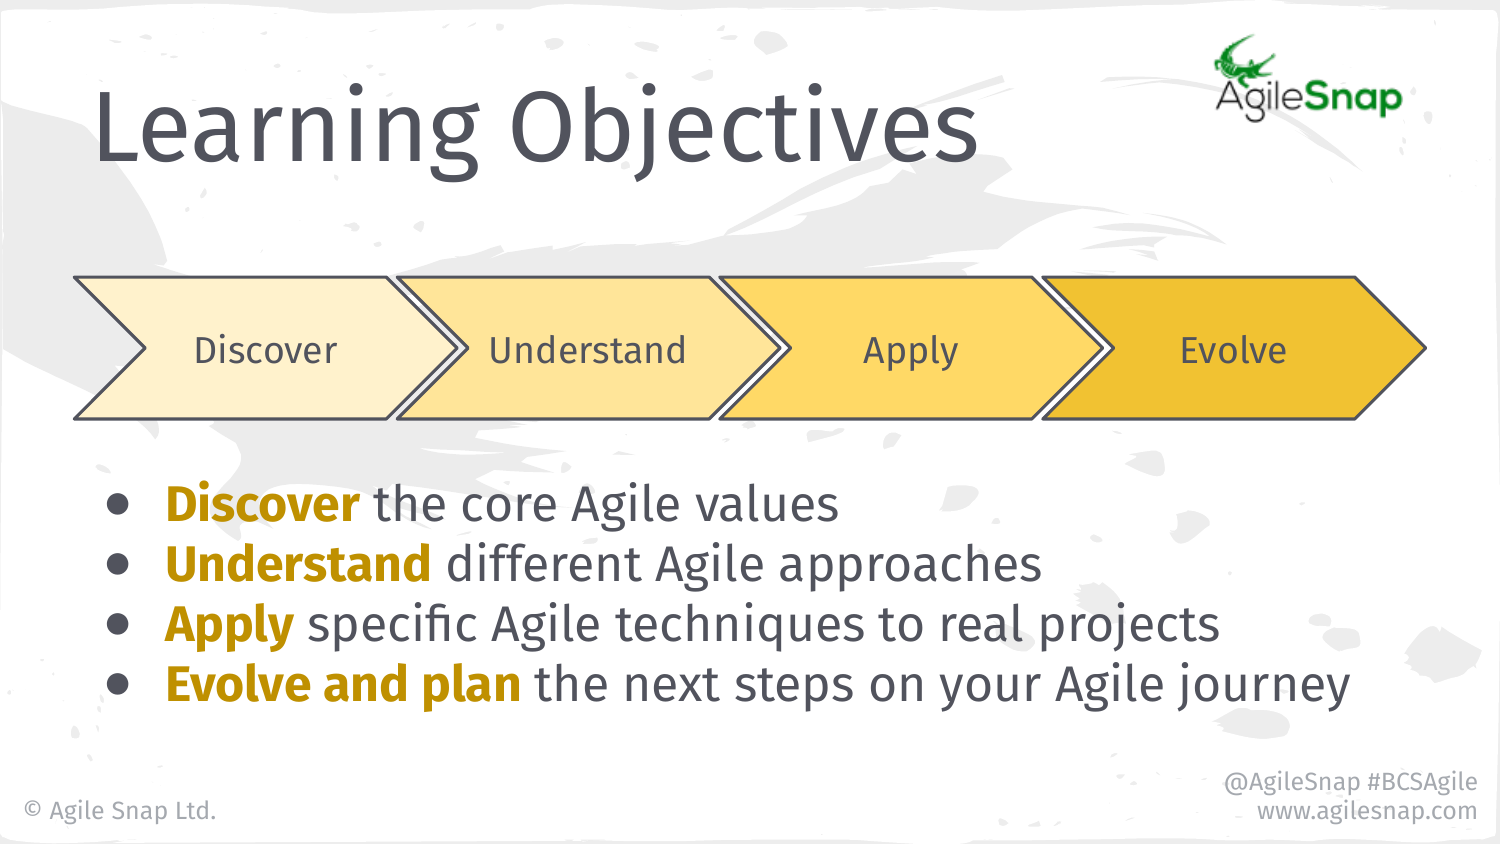

Learning Objectives
Discover
Understand
Apply
Evolve
Discover the core Agile values
Understand different Agile approaches
Apply specific Agile techniques to real projects
Evolve and plan the next steps on your Agile journey